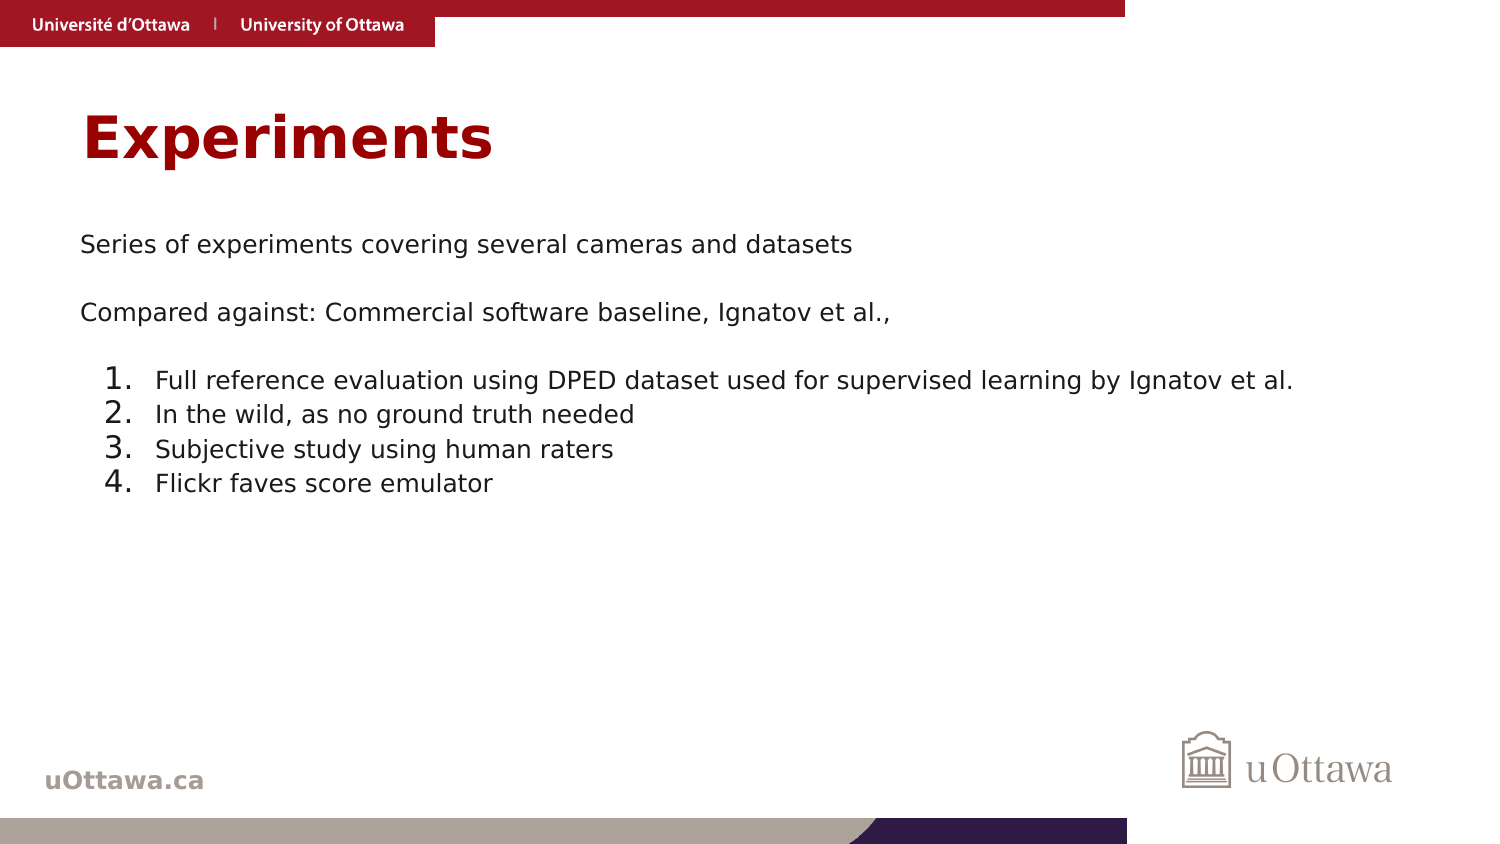

# Experiments
Series of experiments covering several cameras and datasets
Compared against: Commercial software baseline, Ignatov et al.,
Full reference evaluation using DPED dataset used for supervised learning by Ignatov et al.
In the wild, as no ground truth needed
Subjective study using human raters
Flickr faves score emulator